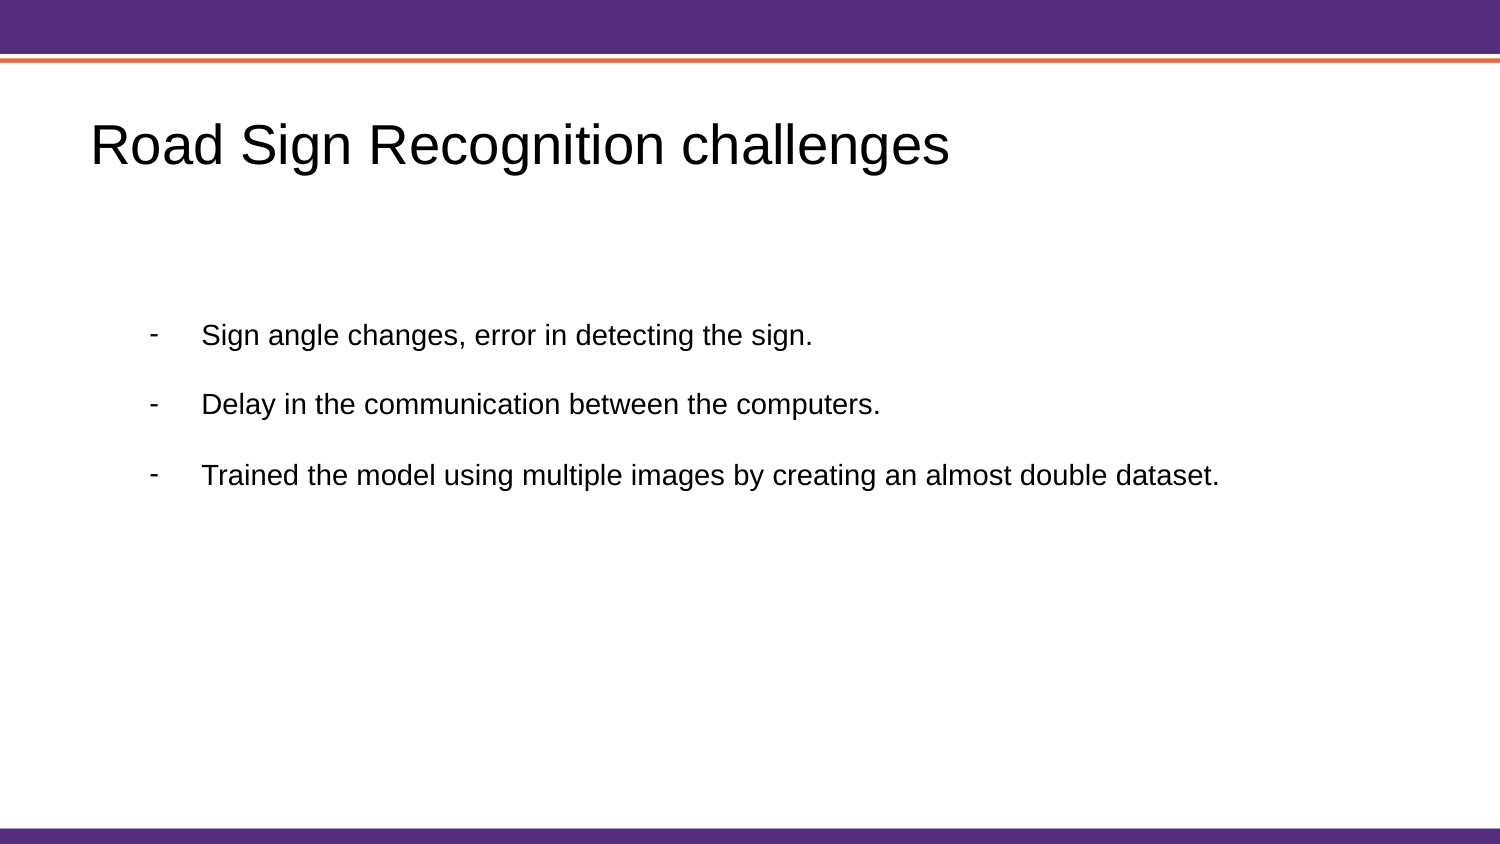

Road Sign Recognition challenges

Sign angle changes, error in detecting the sign.

Delay in the communication between the computers.

Trained the model using multiple images by creating an almost double dataset.